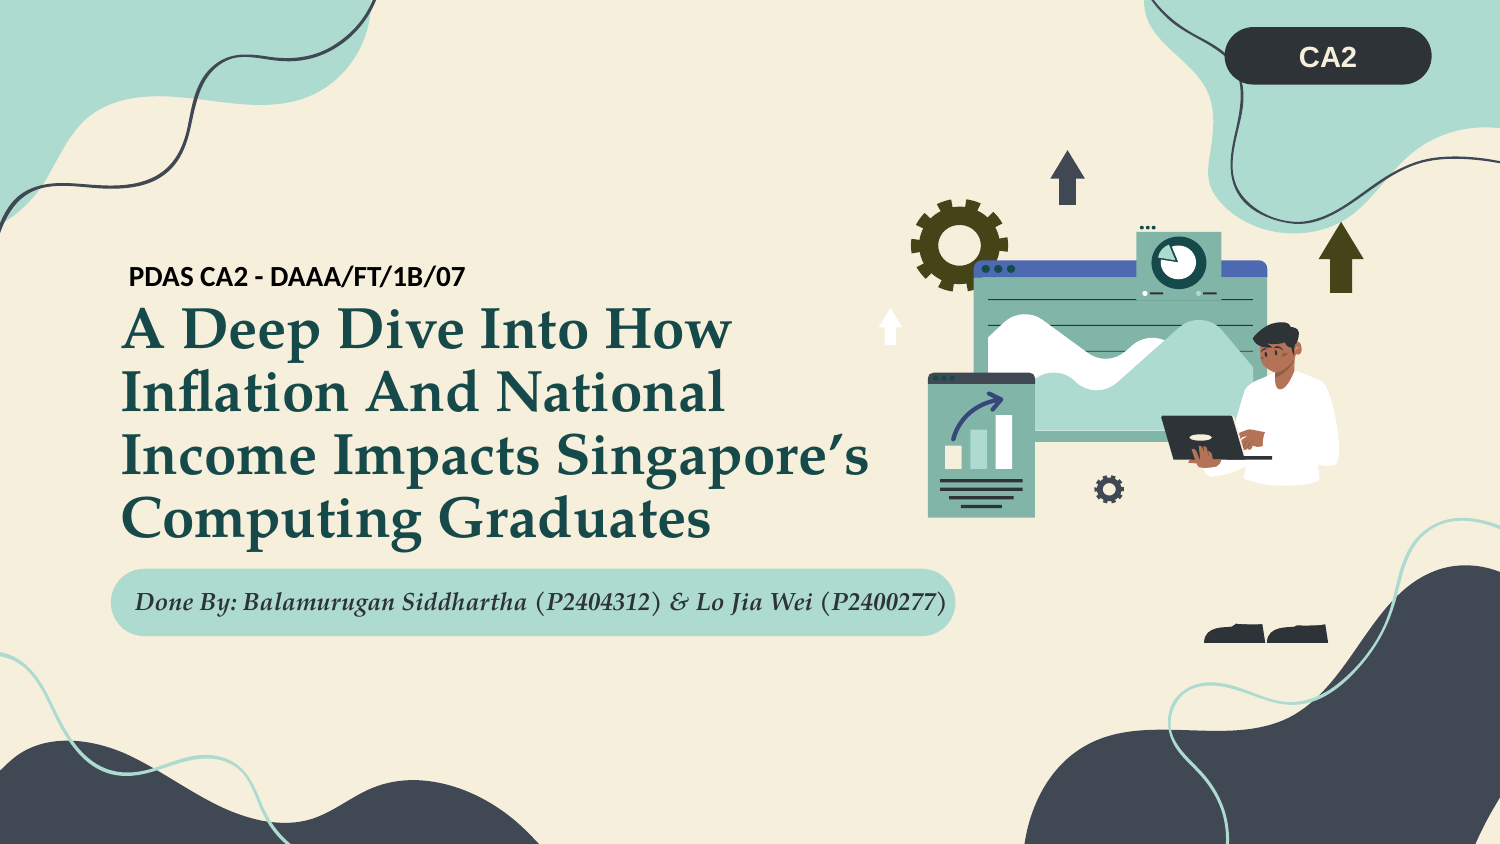

CA2

PDAS CA2 - DAAA/FT/1B/07

# A Deep Dive Into How Inflation And National Income Impacts Singapore’s Computing Graduates

Done By: Balamurugan Siddhartha (P2404312) & Lo Jia Wei (P2400277)